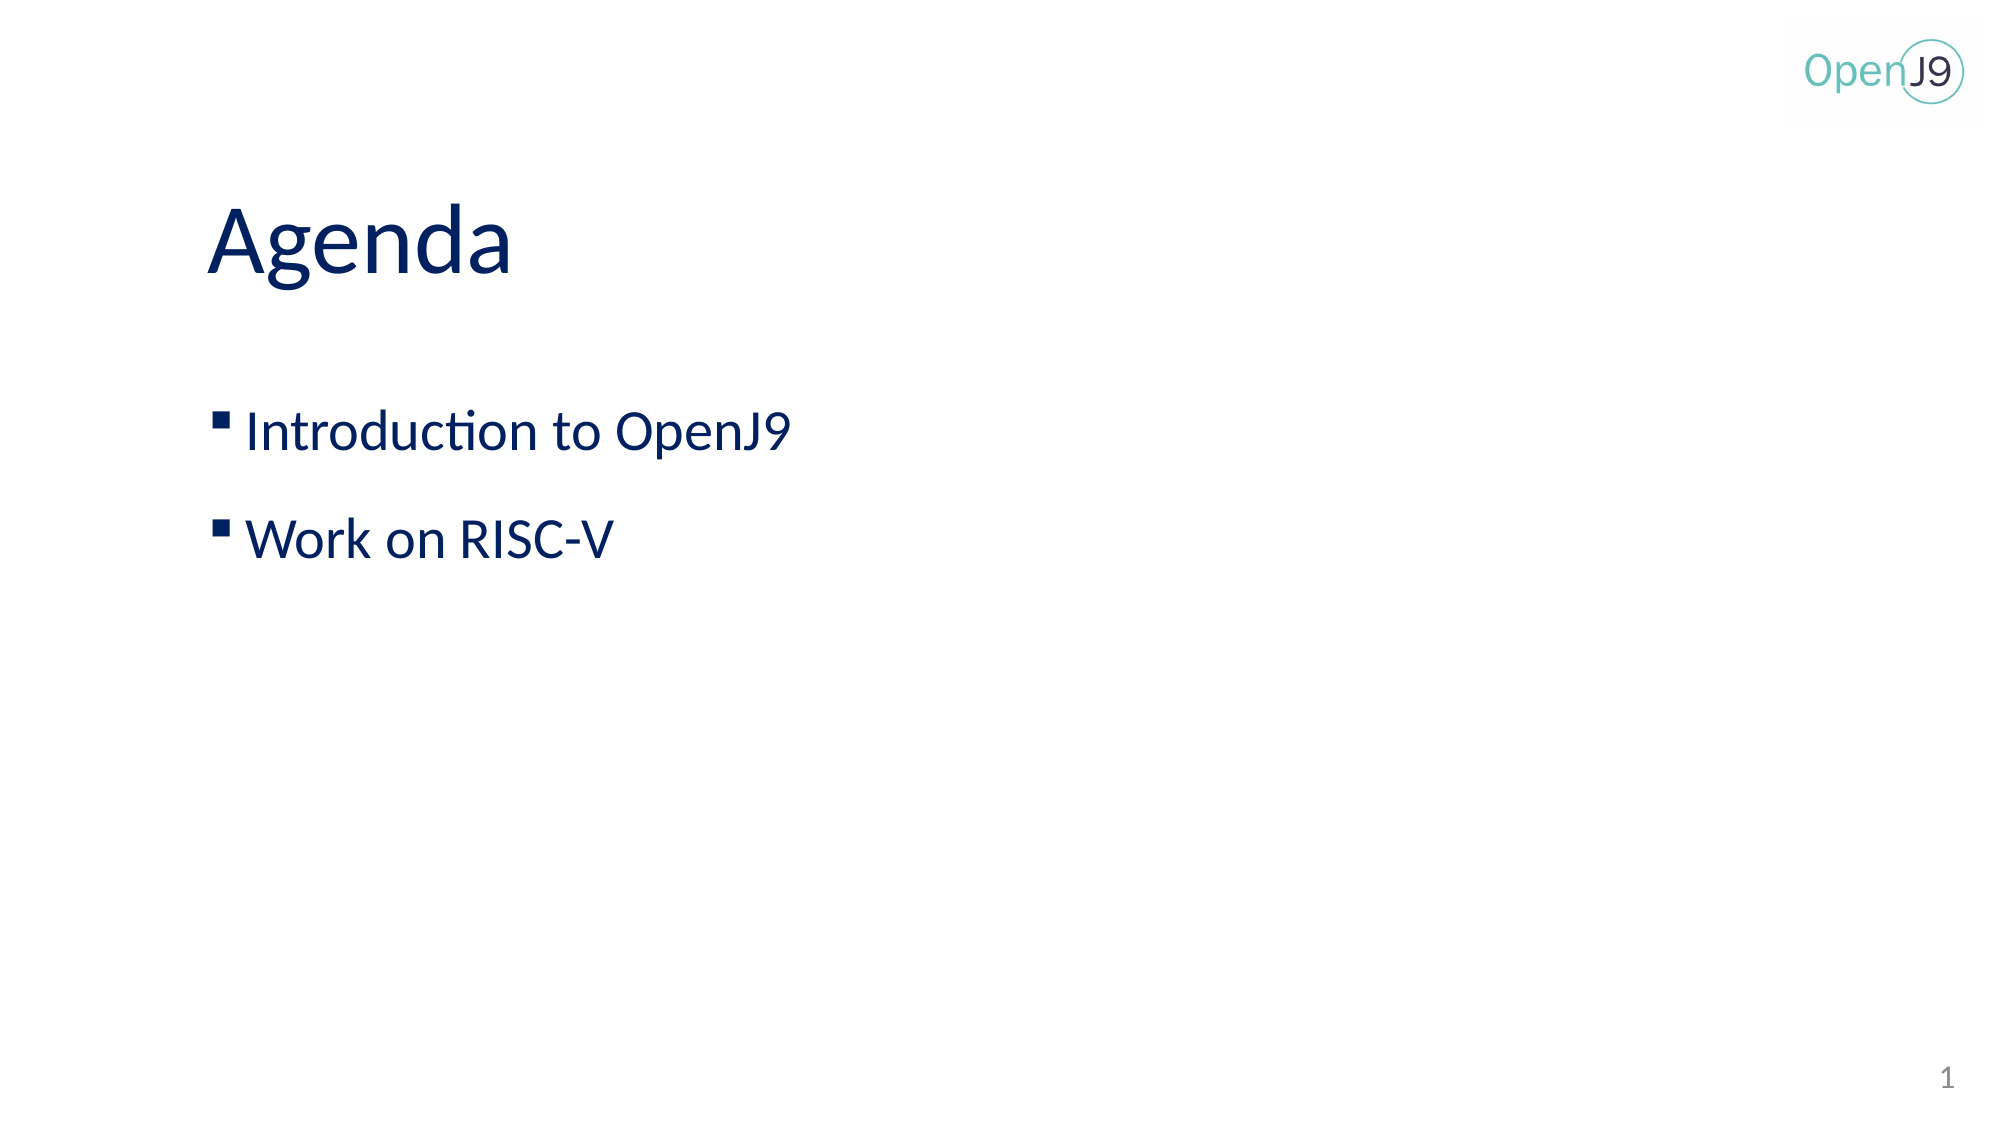

# Agenda
Introduction to OpenJ9
Work on RISC-V
1